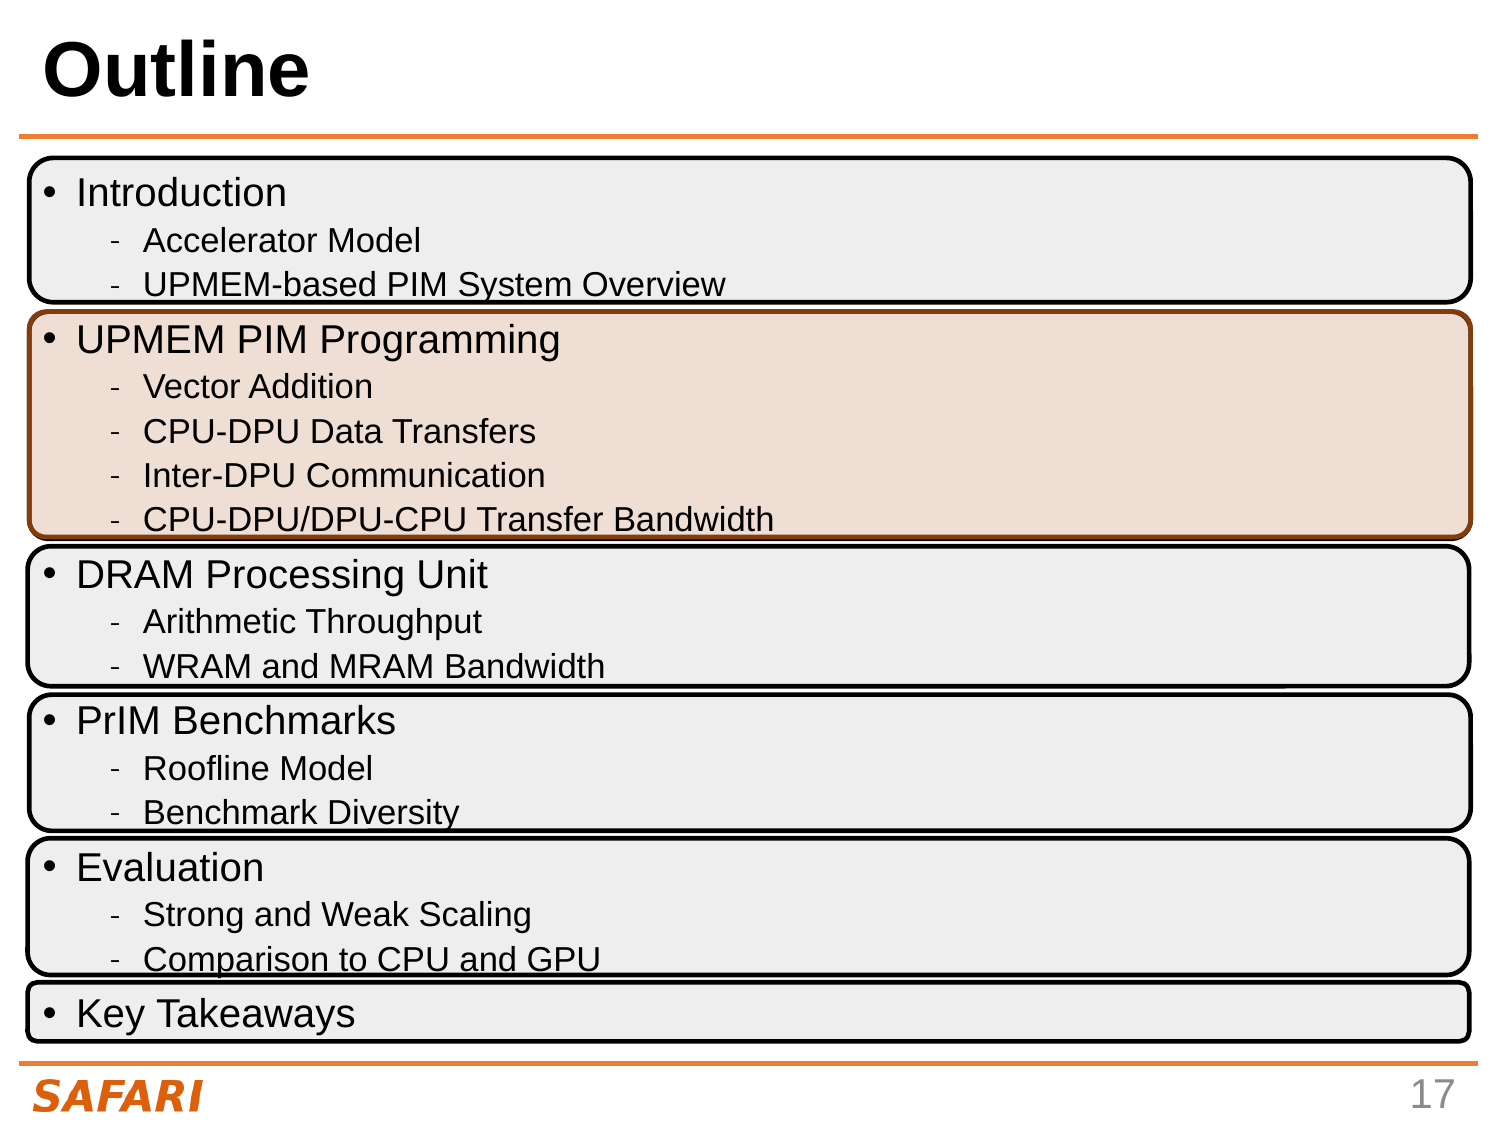

# Outline

Introduction
Accelerator Model
UPMEM-based PIM System Overview
UPMEM PIM Programming
Vector Addition
CPU-DPU Data Transfers
Inter-DPU Communication
CPU-DPU/DPU-CPU Transfer Bandwidth
DRAM Processing Unit
Arithmetic Throughput
WRAM and MRAM Bandwidth
PrIM Benchmarks
Roofline Model
Benchmark Diversity
Evaluation
Strong and Weak Scaling
Comparison to CPU and GPU
Key Takeaways